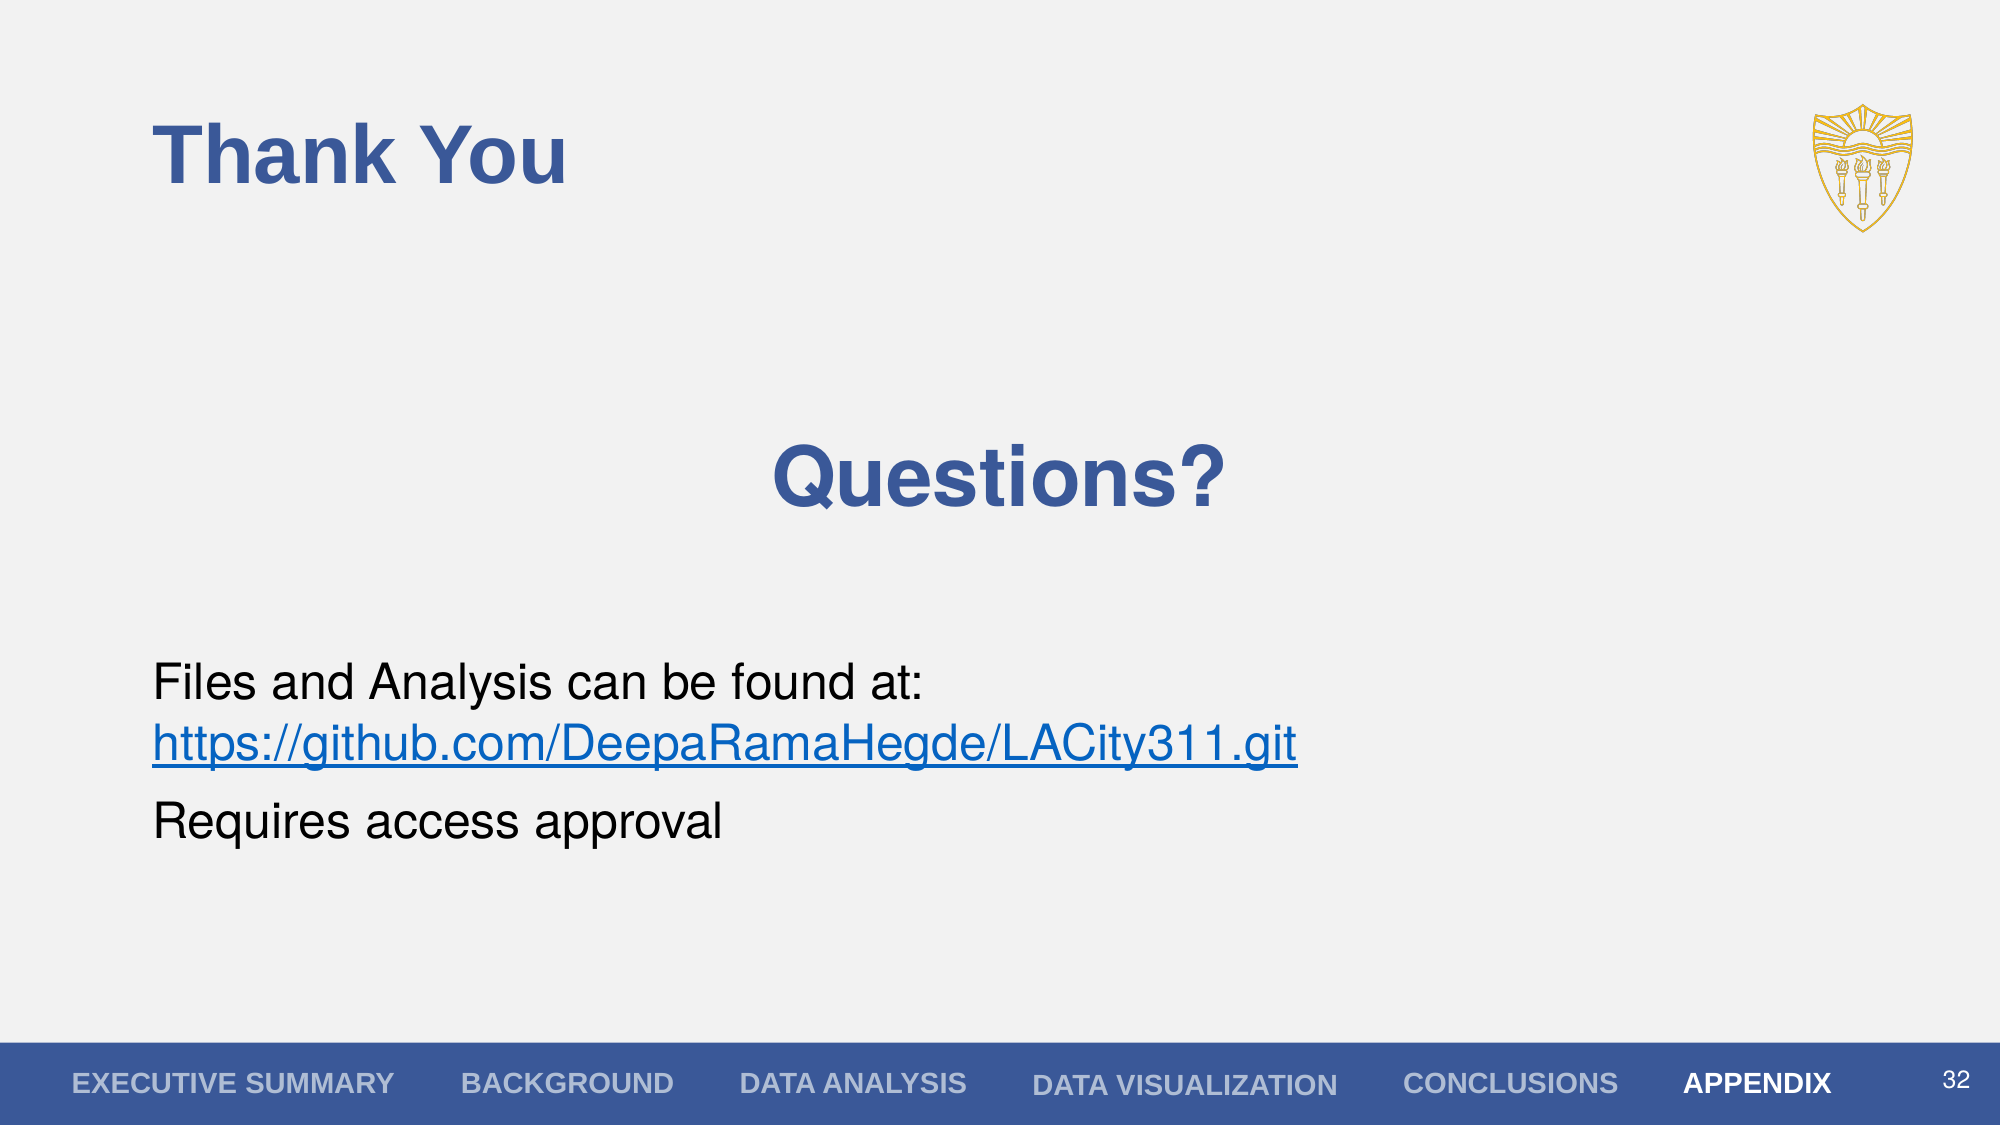

# Thank You

Questions?

Files and Analysis can be found at: https://github.com/DeepaRamaHegde/LACity311.git
Requires access approval

32
APPENDIX
CONCLUSIONS
BACKGROUND
EXECUTIVE SUMMARY
DATA ANALYSIS
DATA VISUALIZATION